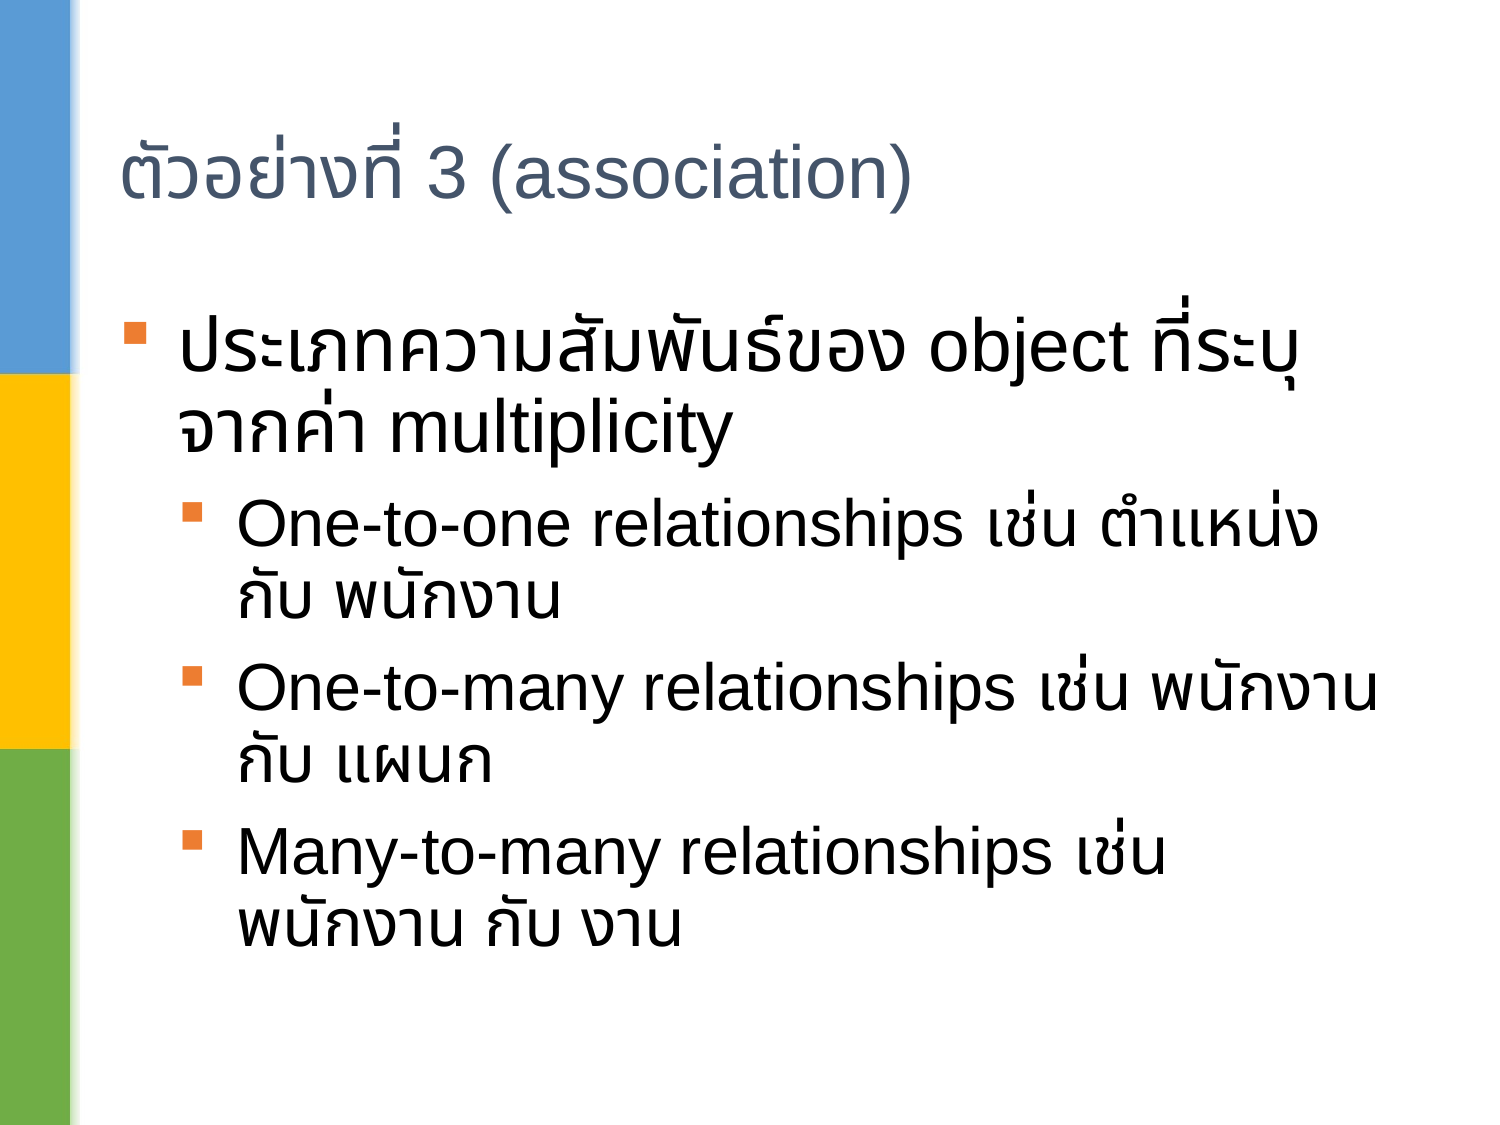

# ตัวอย่างที่ 3 (association)
ประเภทความสัมพันธ์ของ object ที่ระบุจากค่า multiplicity
One-to-one relationships เช่น ตำแหน่ง กับ พนักงาน
One-to-many relationships เช่น พนักงาน กับ แผนก
Many-to-many relationships เช่น พนักงาน กับ งาน